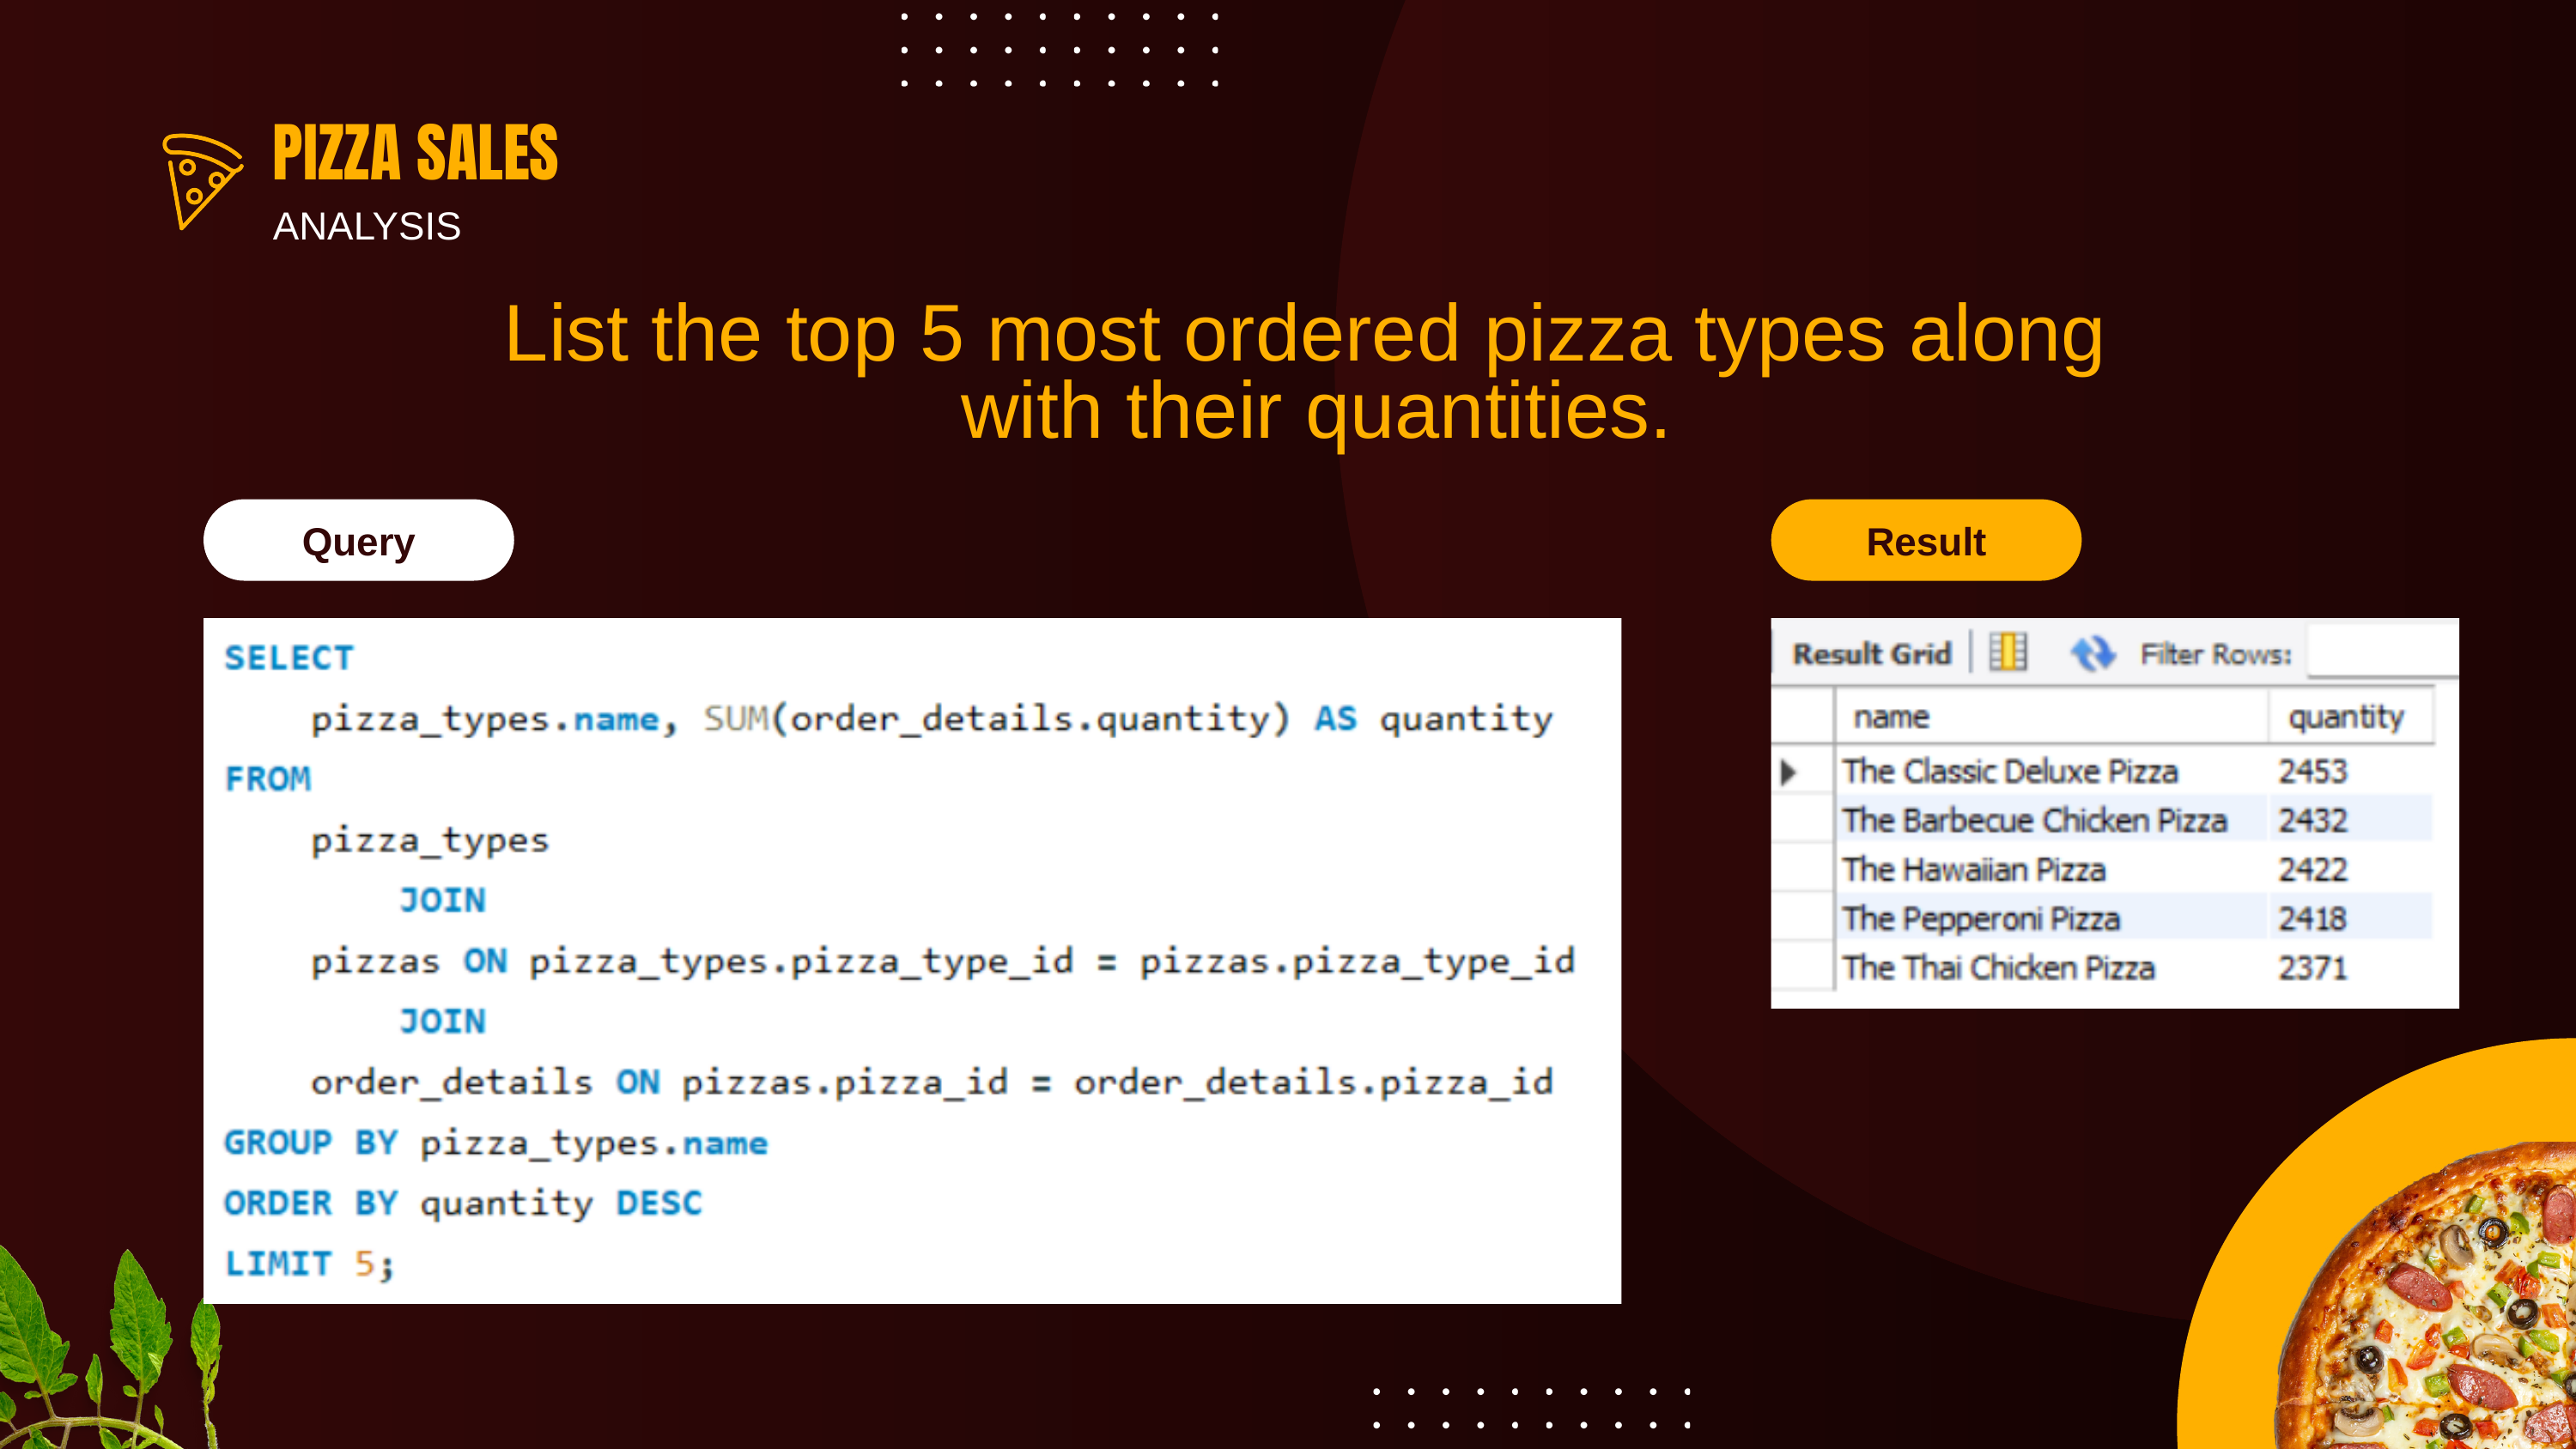

PIZZA SALES

ANALYSIS
List the top 5 most ordered pizza types along
with their quantities.

Query

Result